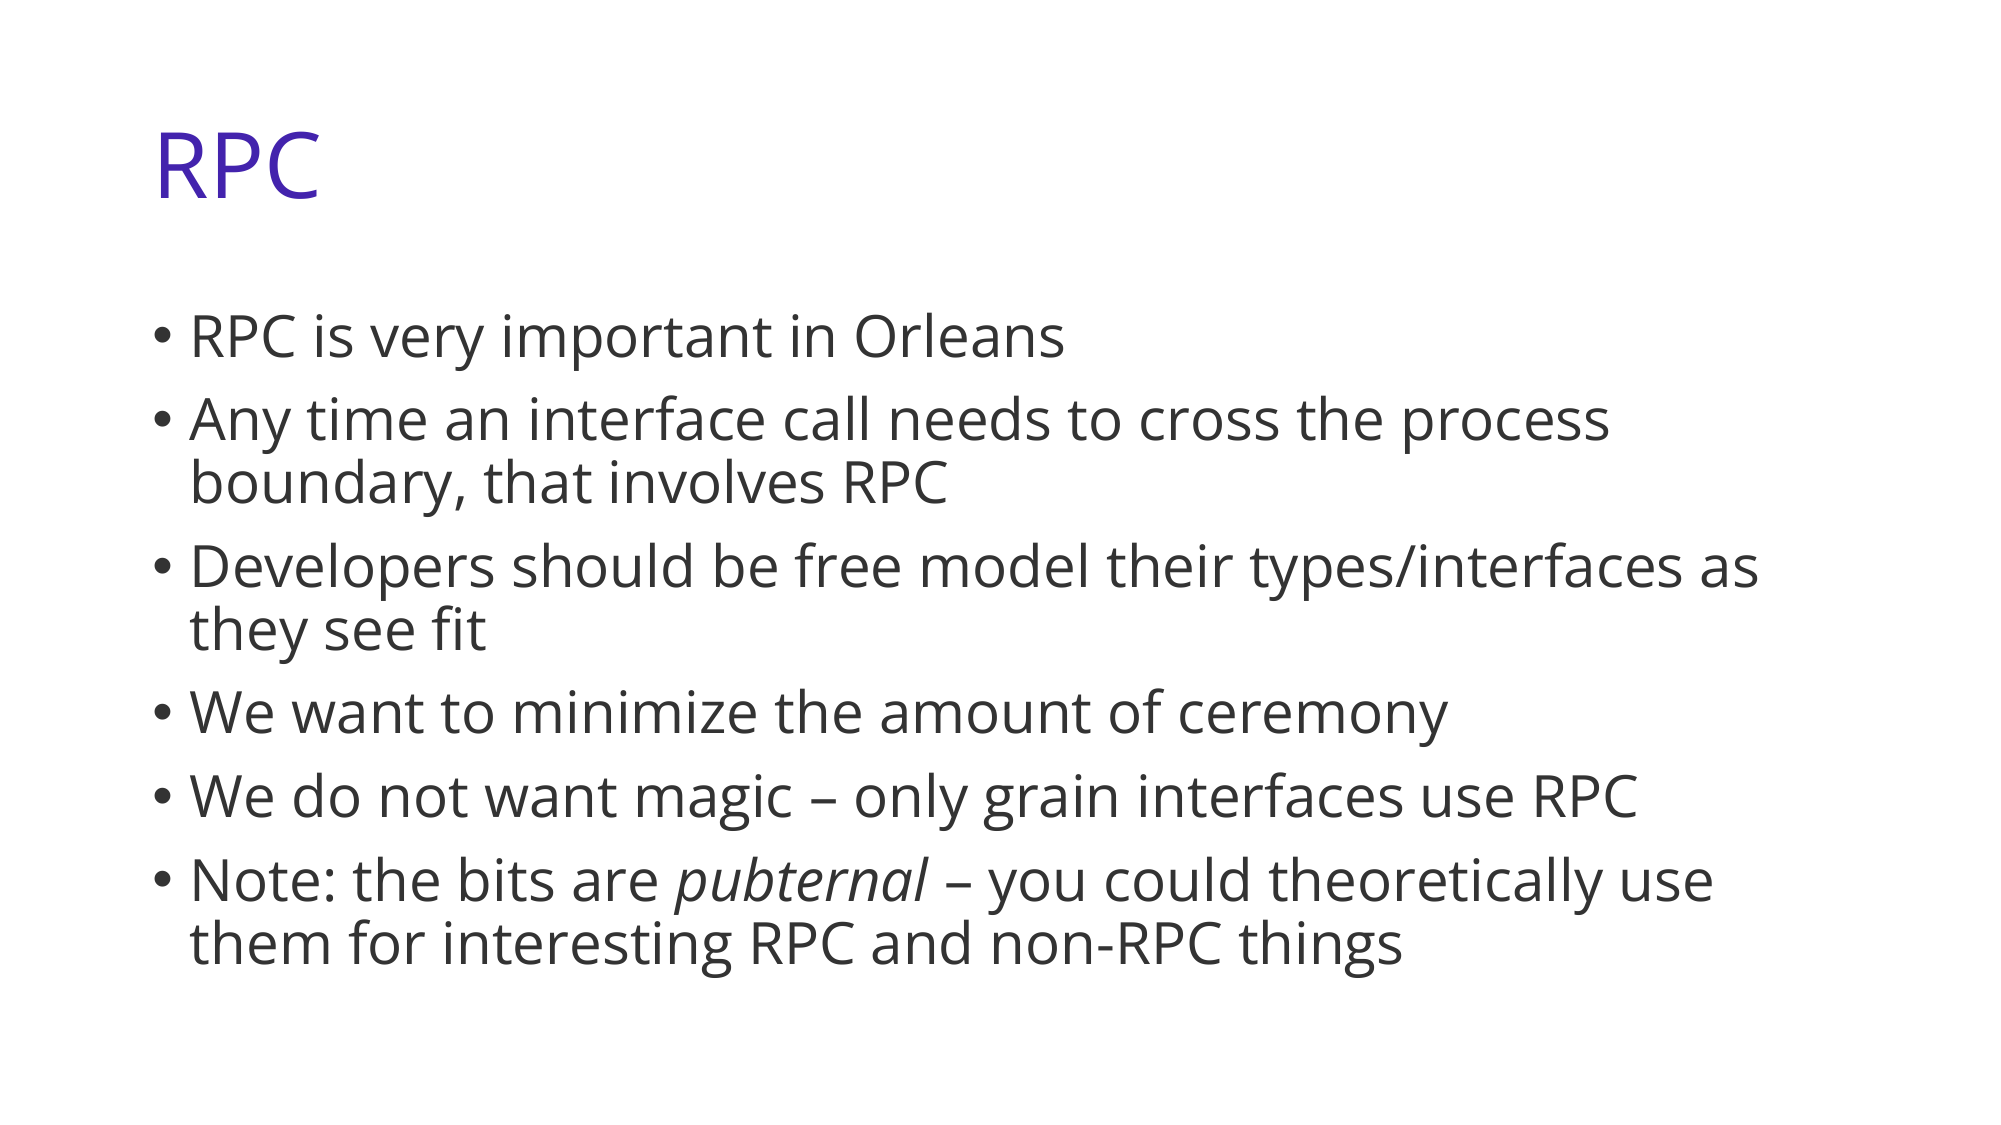

# RPC
RPC is very important in Orleans
Any time an interface call needs to cross the process boundary, that involves RPC
Developers should be free model their types/interfaces as they see fit
We want to minimize the amount of ceremony
We do not want magic – only grain interfaces use RPC
Note: the bits are pubternal – you could theoretically use them for interesting RPC and non-RPC things